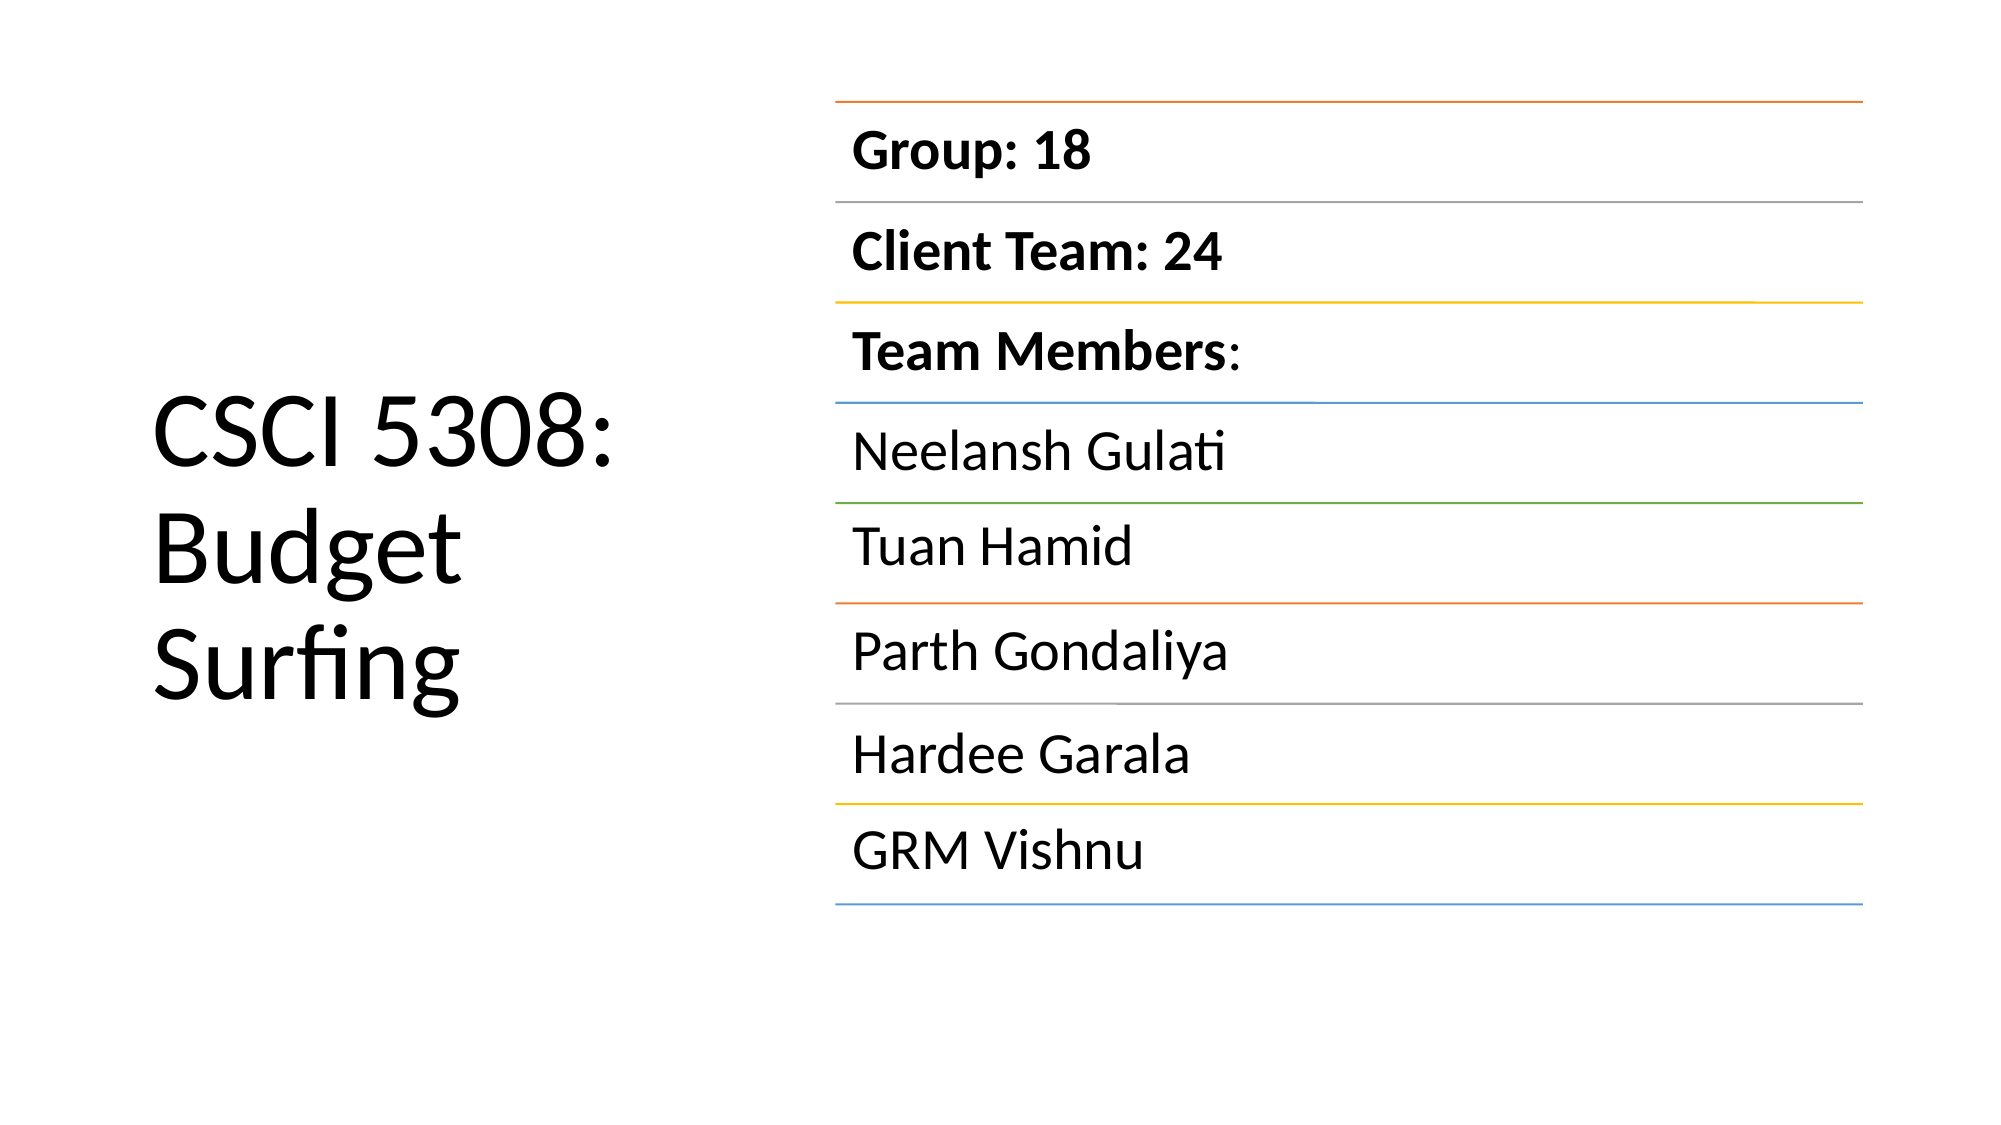

# CSCI 5308: Budget Surfing
Group: 18
Client Team: 24
Team Members:
Neelansh Gulati
Parth Gondaliya
Hardee Garala
GRM Vishnu

Tuan Hamid